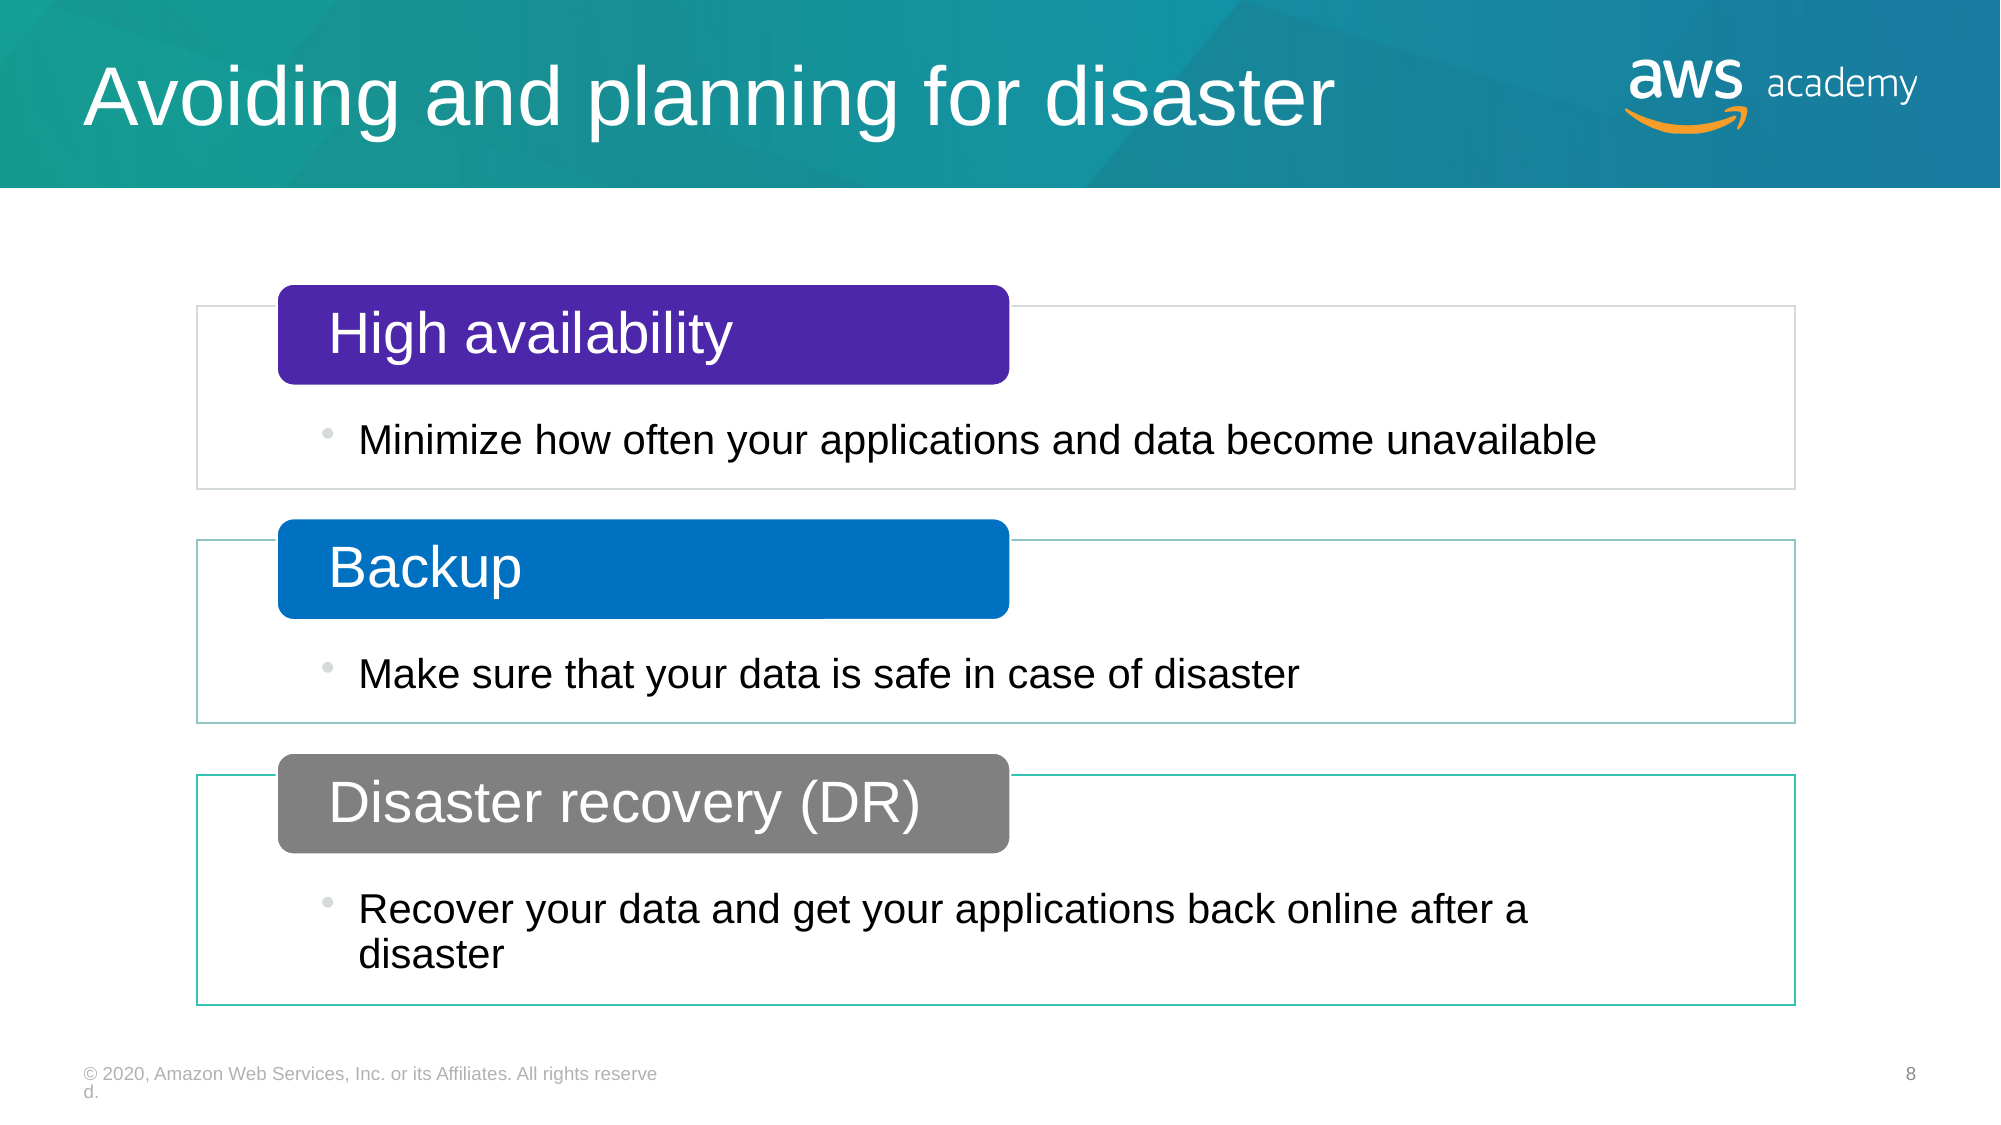

# Avoiding and planning for disaster
Minimize how often your applications and data become unavailable
High availability
Make sure that your data is safe in case of disaster
Backup
Recover your data and get your applications back online after a disaster
Disaster recovery (DR)
© 2020, Amazon Web Services, Inc. or its Affiliates. All rights reserved.
8